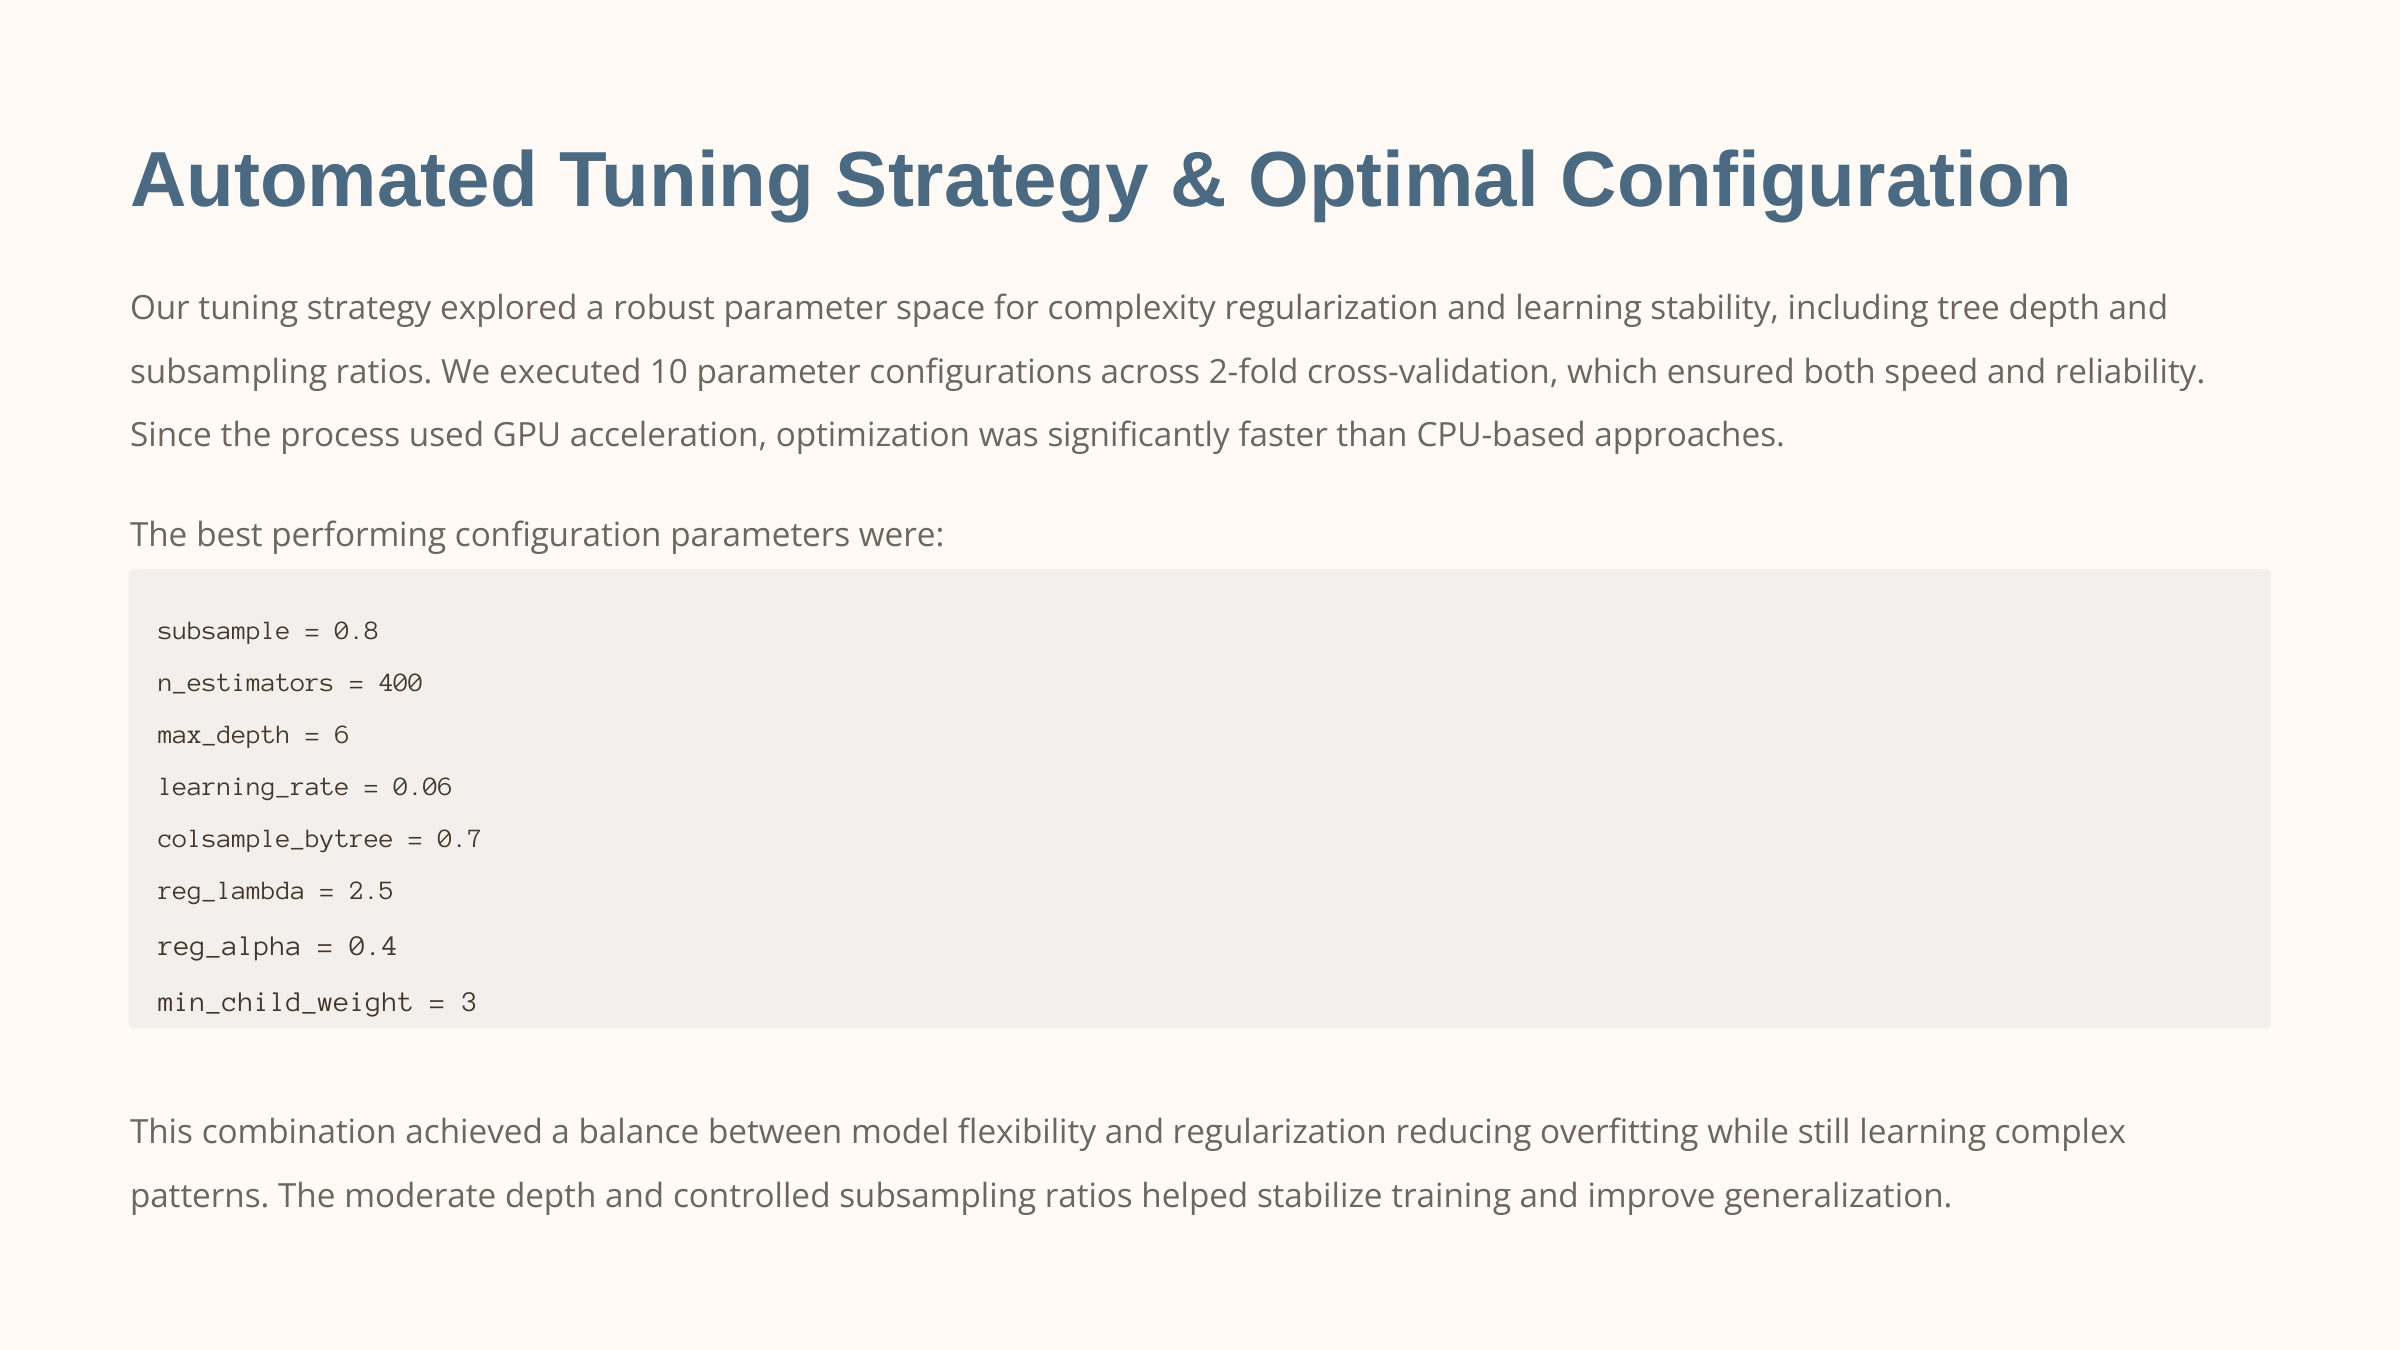

Automated Tuning Strategy & Optimal Configuration
Our tuning strategy explored a robust parameter space for complexity regularization and learning stability, including tree depth and subsampling ratios. We executed 10 parameter configurations across 2-fold cross-validation, which ensured both speed and reliability. Since the process used GPU acceleration, optimization was significantly faster than CPU-based approaches.
The best performing configuration parameters were:

subsample = 0.8
n_estimators = 400
max_depth = 6
learning_rate = 0.06
colsample_bytree = 0.7
reg_lambda = 2.5
reg_alpha = 0.4
min_child_weight = 3
This combination achieved a balance between model flexibility and regularization reducing overfitting while still learning complex patterns. The moderate depth and controlled subsampling ratios helped stabilize training and improve generalization.